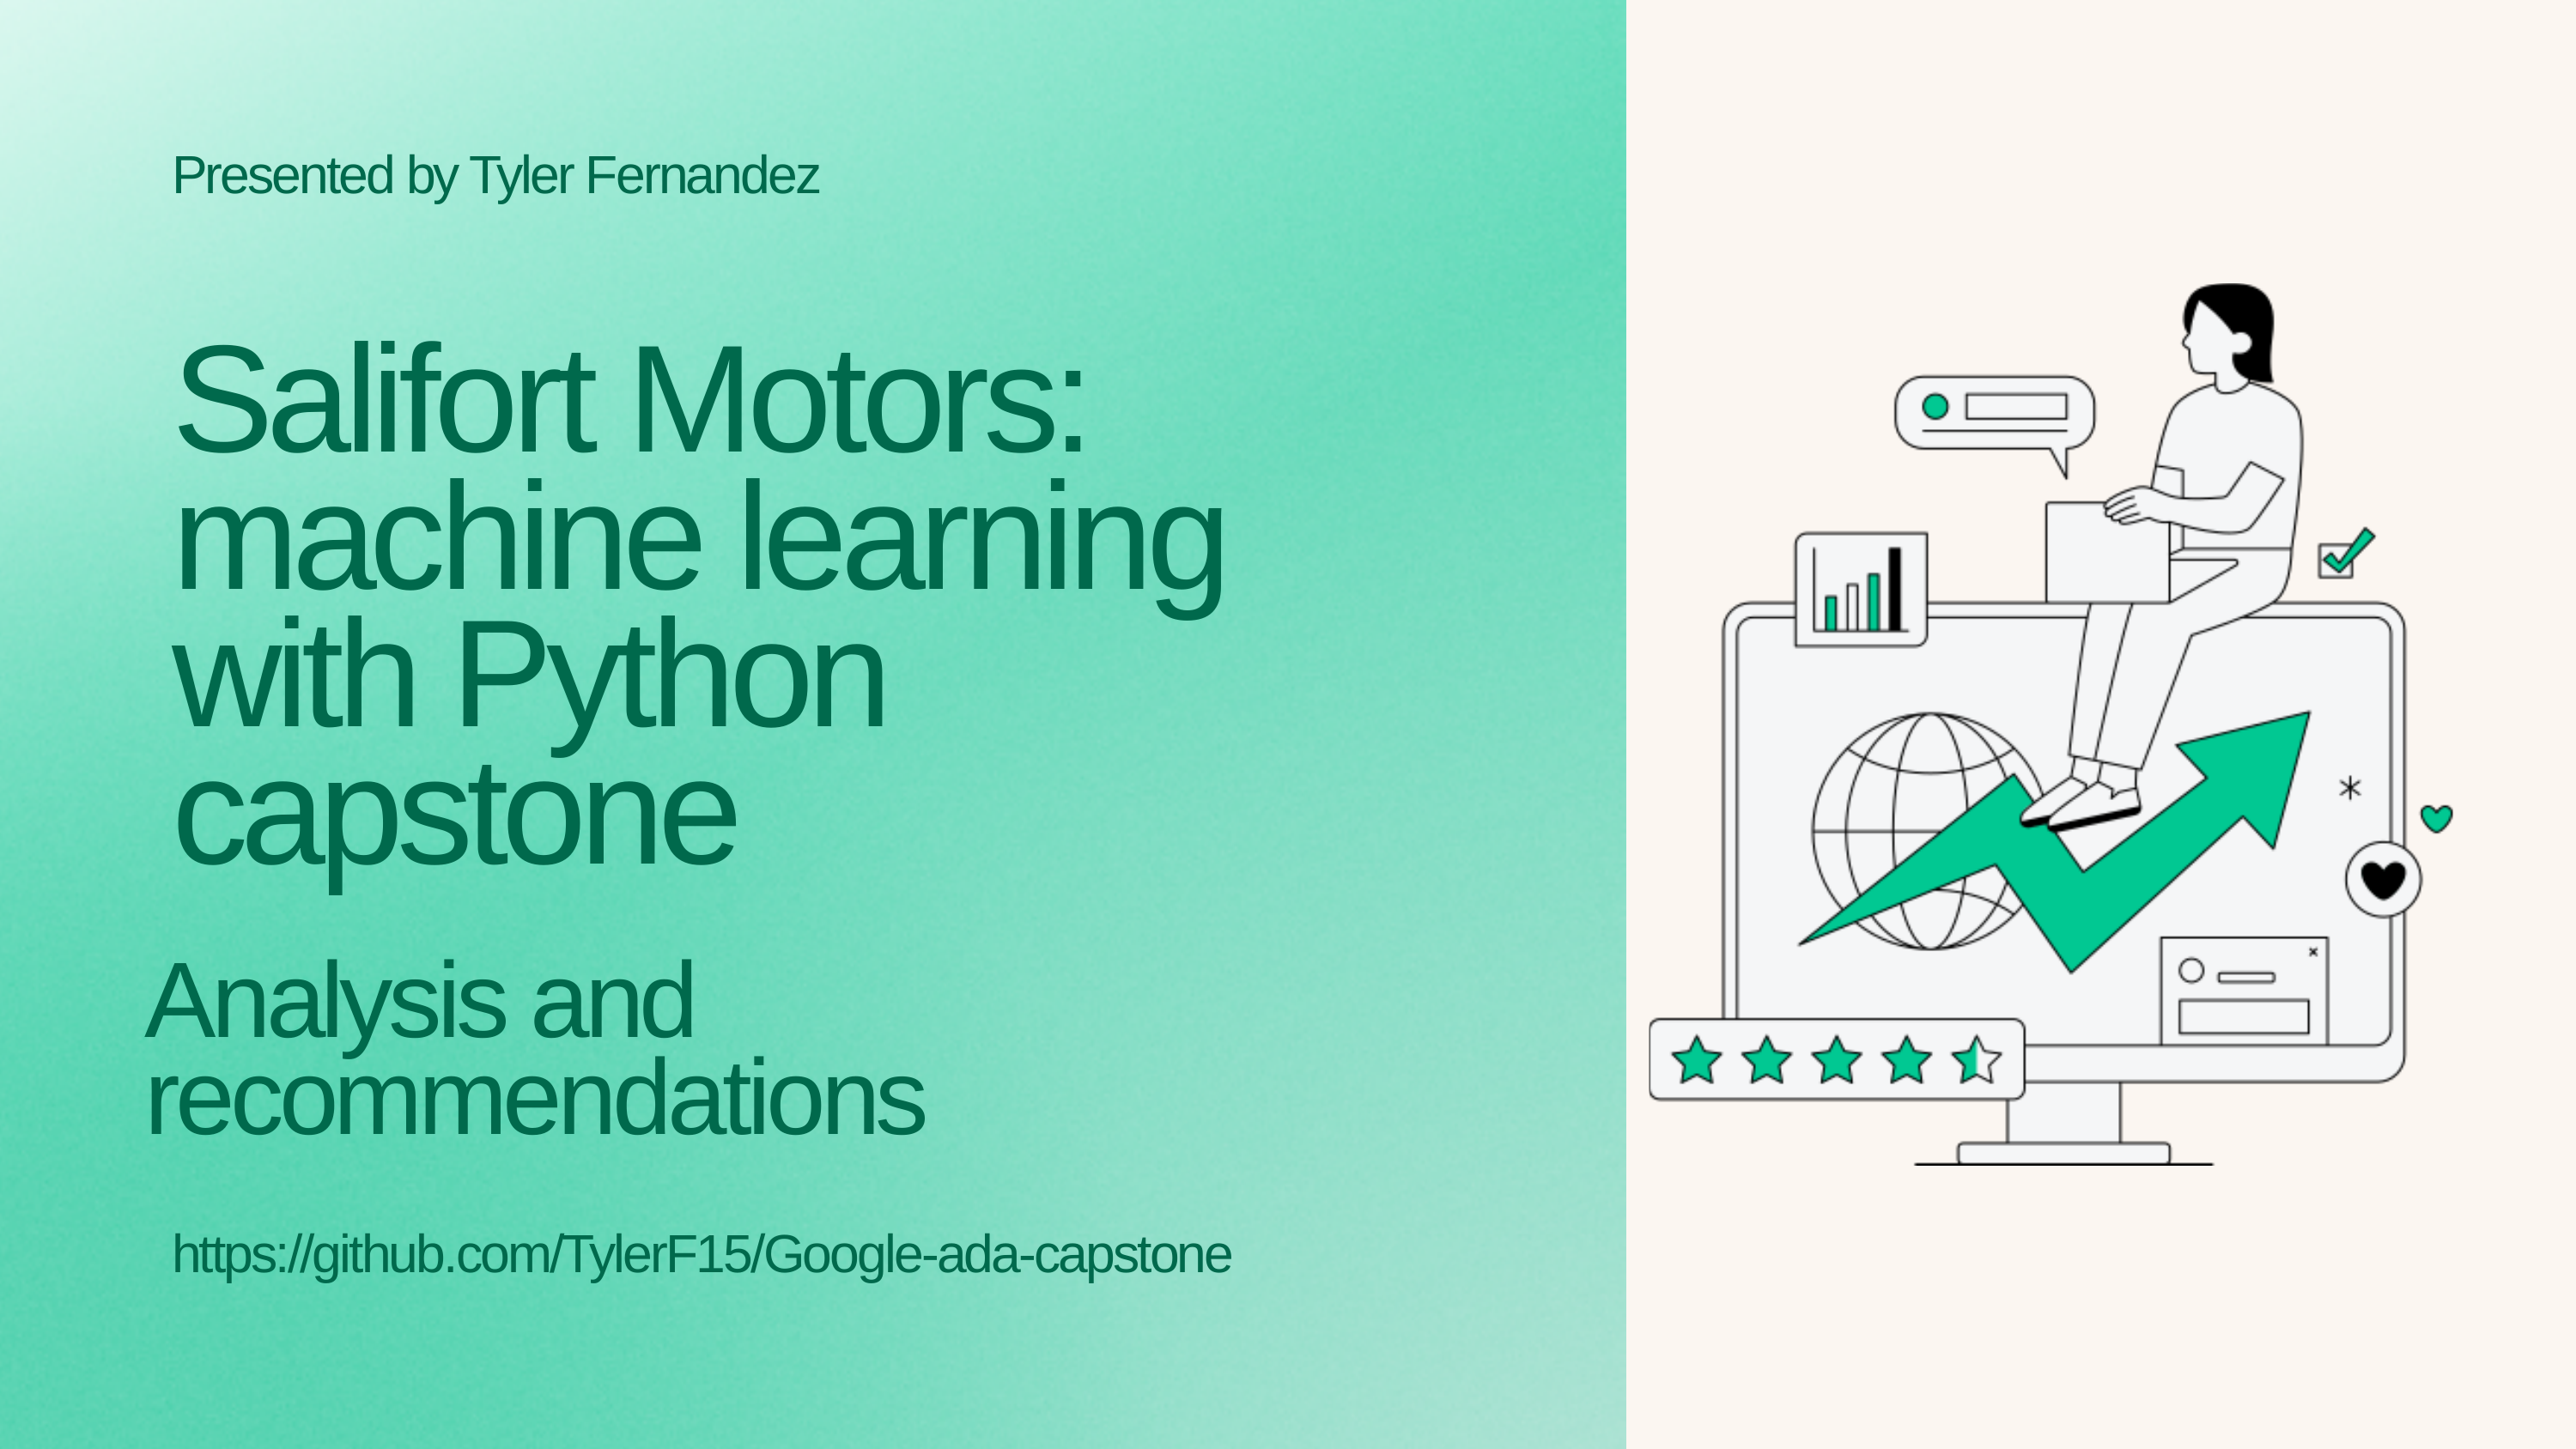

Presented by Tyler Fernandez

Salifort Motors: machine learning with Python capstone
Analysis and  recommendations
https://github.com/TylerF15/Google-ada-capstone